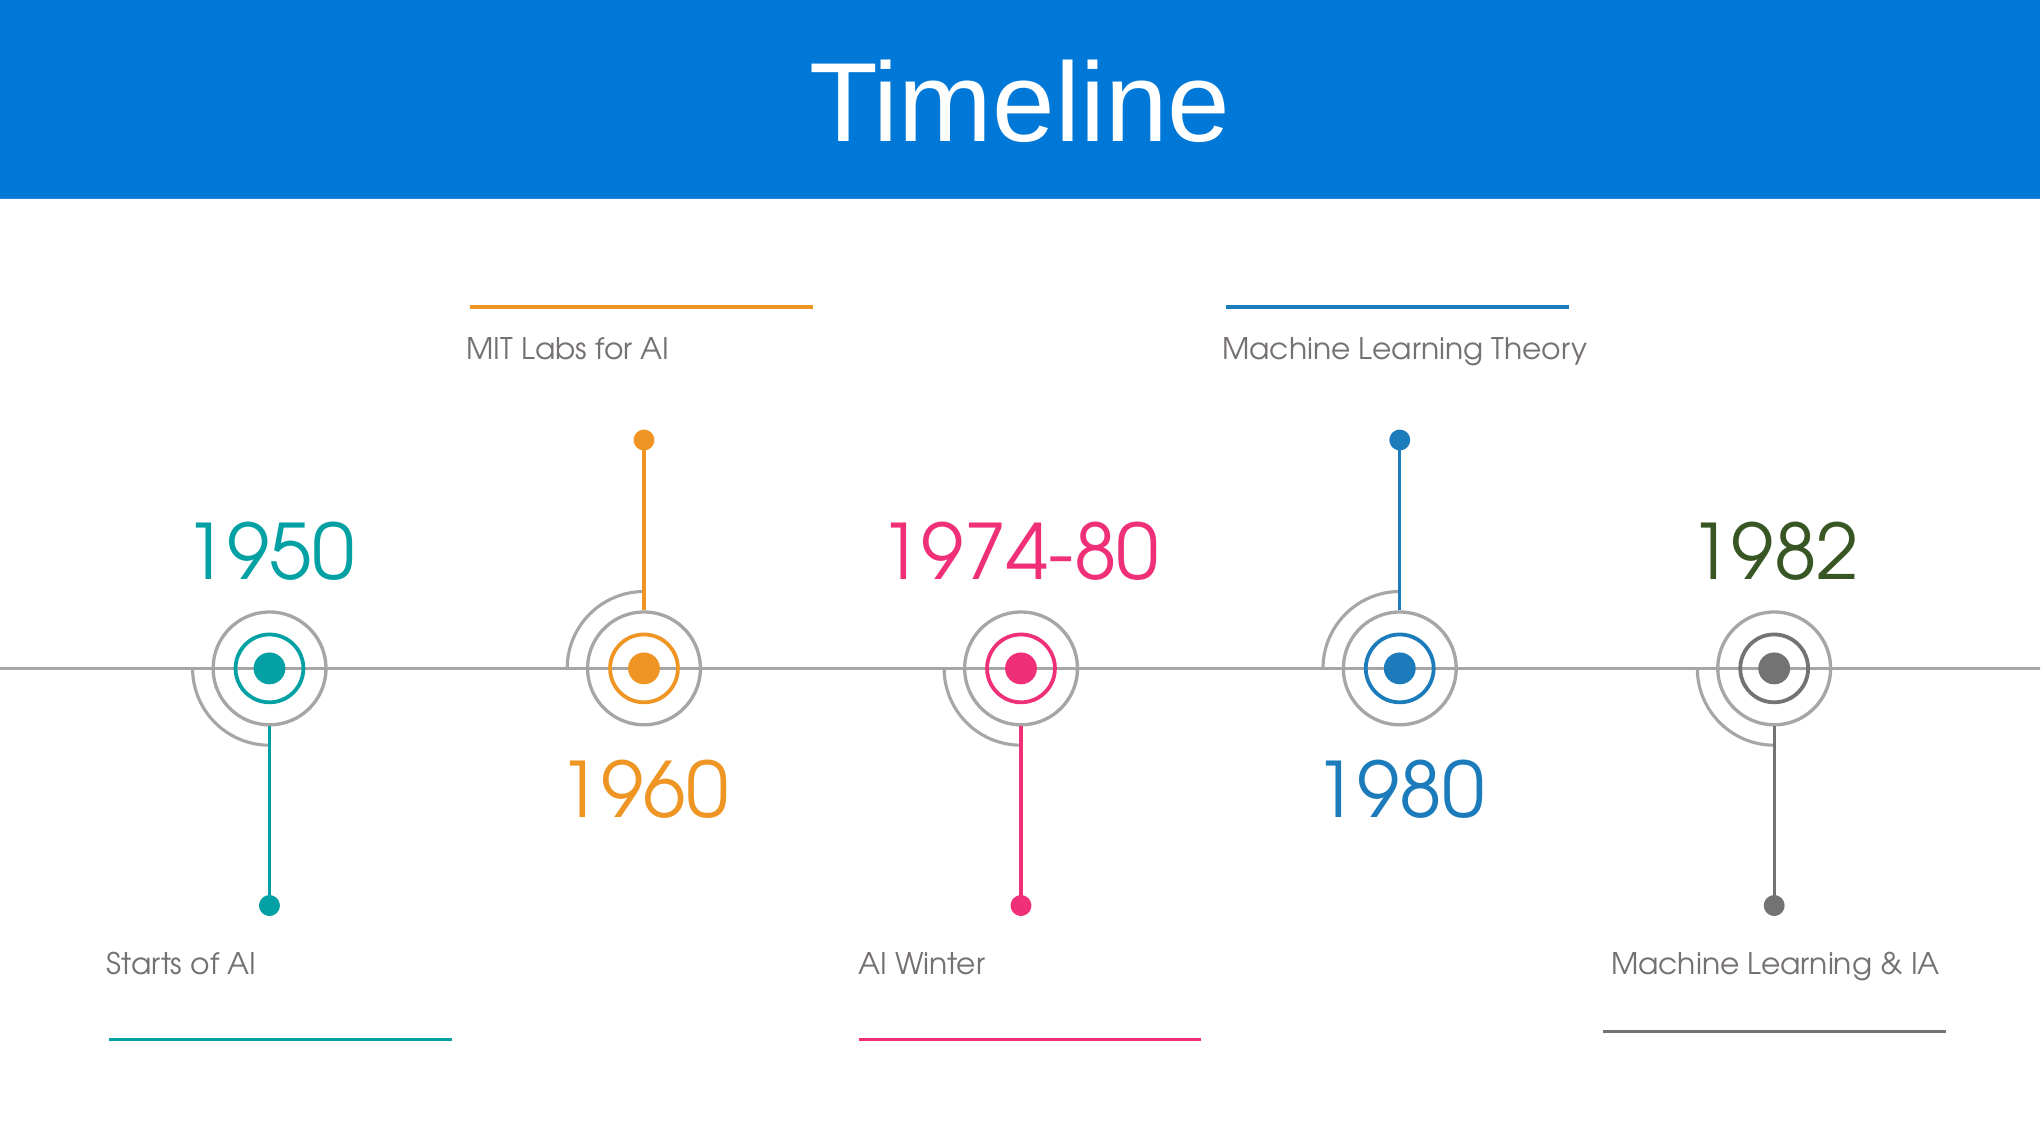

Timeline
MIT Labs for AI
Machine Learning Theory

1950
1974-80
1982

1960
1980

Starts of AI
AI Winter
Machine Learning & IA